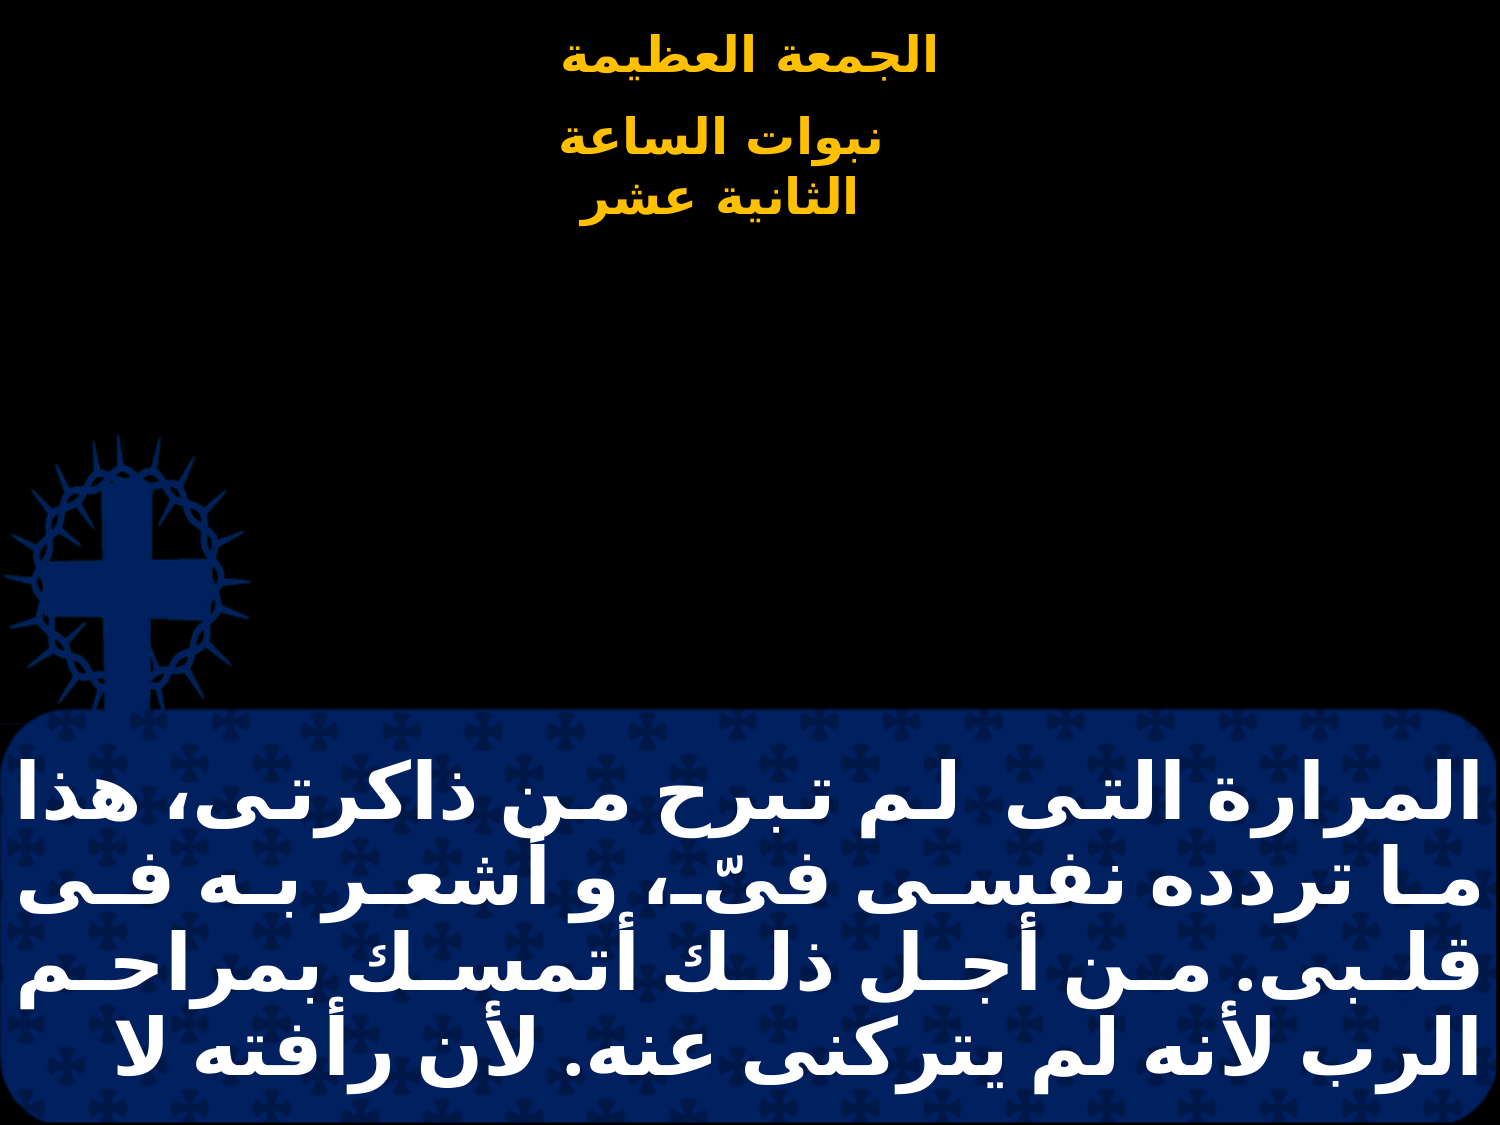

# المرارة التى  لم تبرح من ذاكرتى، هذا ما تردده نفسى فىّ، و أشعر به فى قلبى. من أجل ذلك أتمسك بمراحم الرب لأنه لم يتركنى عنه. لأن رأفته لا